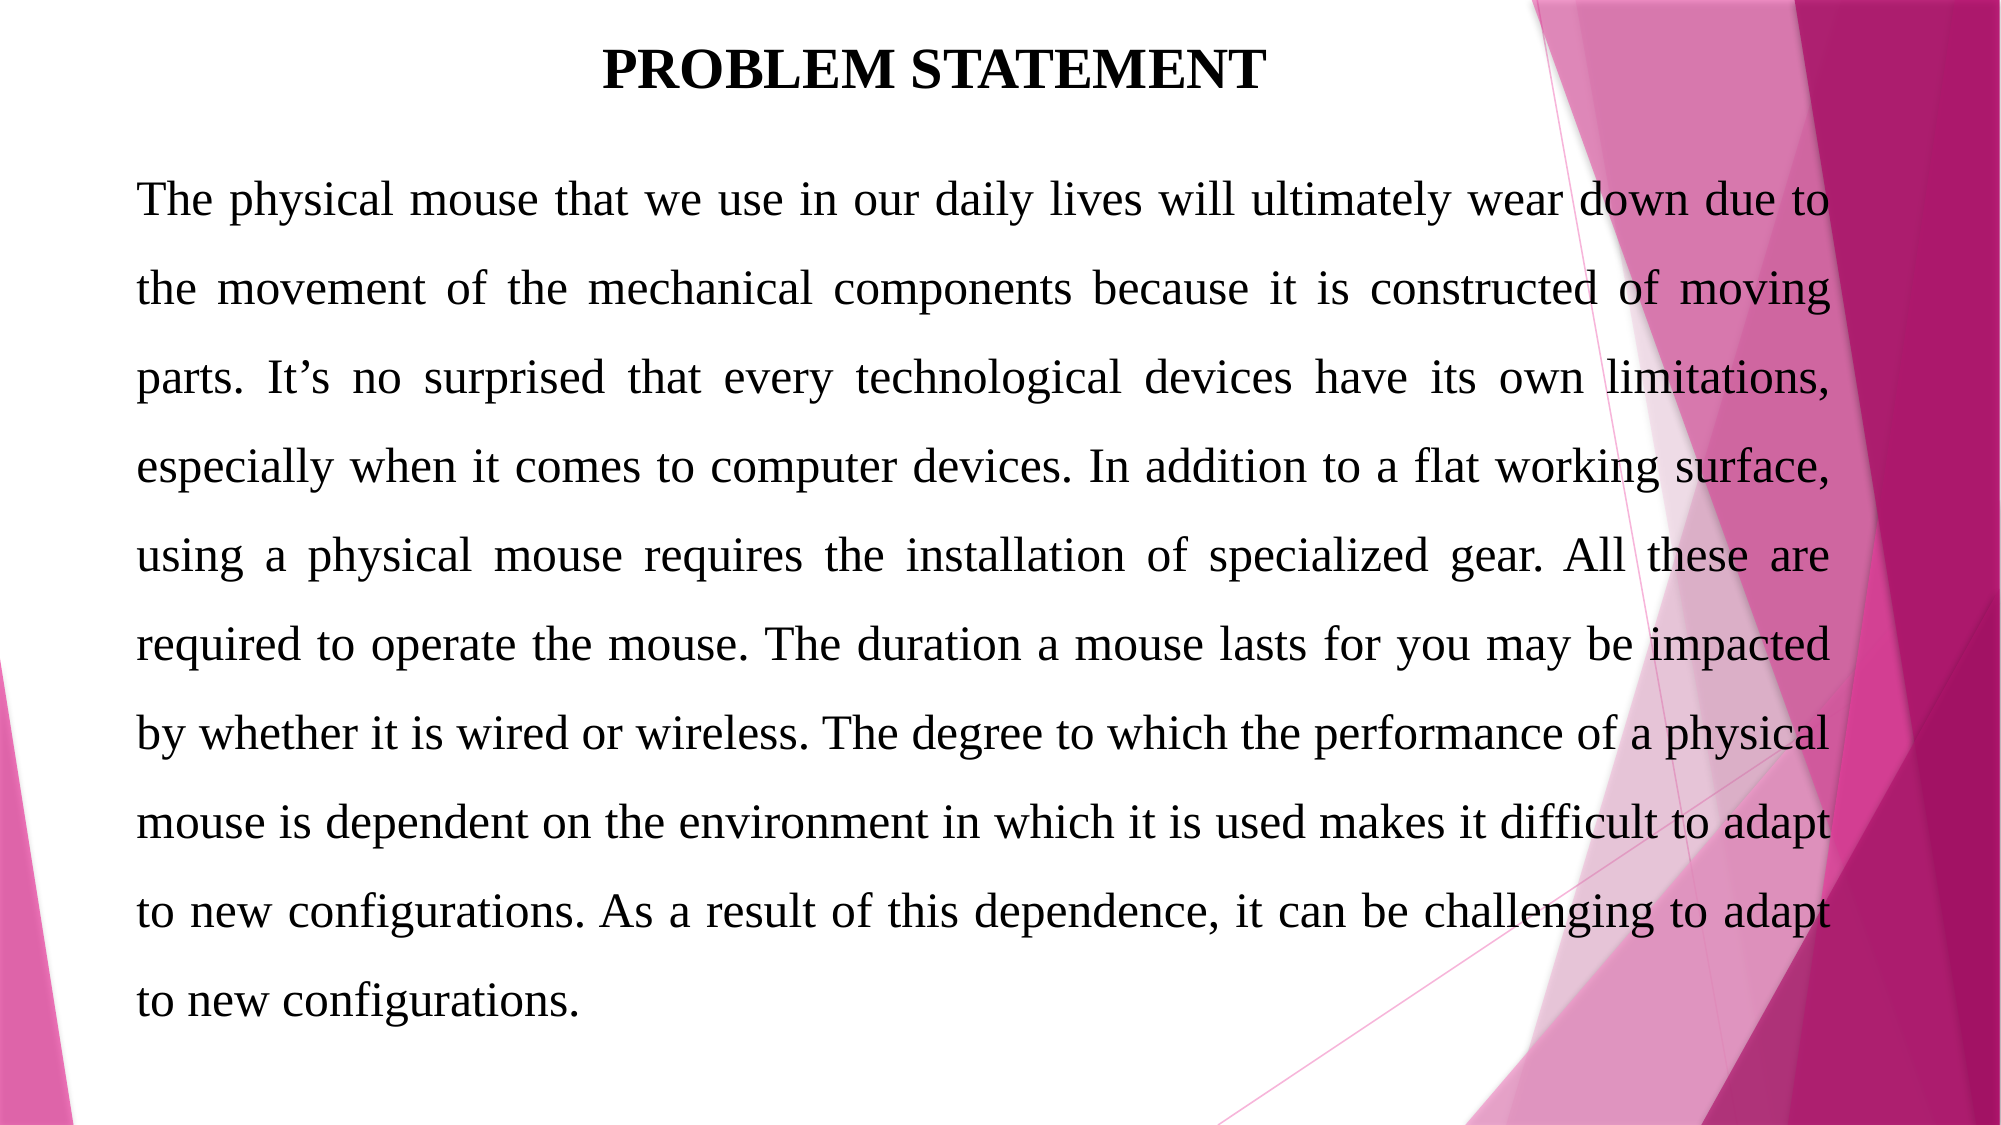

# PROBLEM STATEMENT
The physical mouse that we use in our daily lives will ultimately wear down due to the movement of the mechanical components because it is constructed of moving parts. It’s no surprised that every technological devices have its own limitations, especially when it comes to computer devices. In addition to a flat working surface, using a physical mouse requires the installation of specialized gear. All these are required to operate the mouse. The duration a mouse lasts for you may be impacted by whether it is wired or wireless. The degree to which the performance of a physical mouse is dependent on the environment in which it is used makes it difficult to adapt to new configurations. As a result of this dependence, it can be challenging to adapt to new configurations.